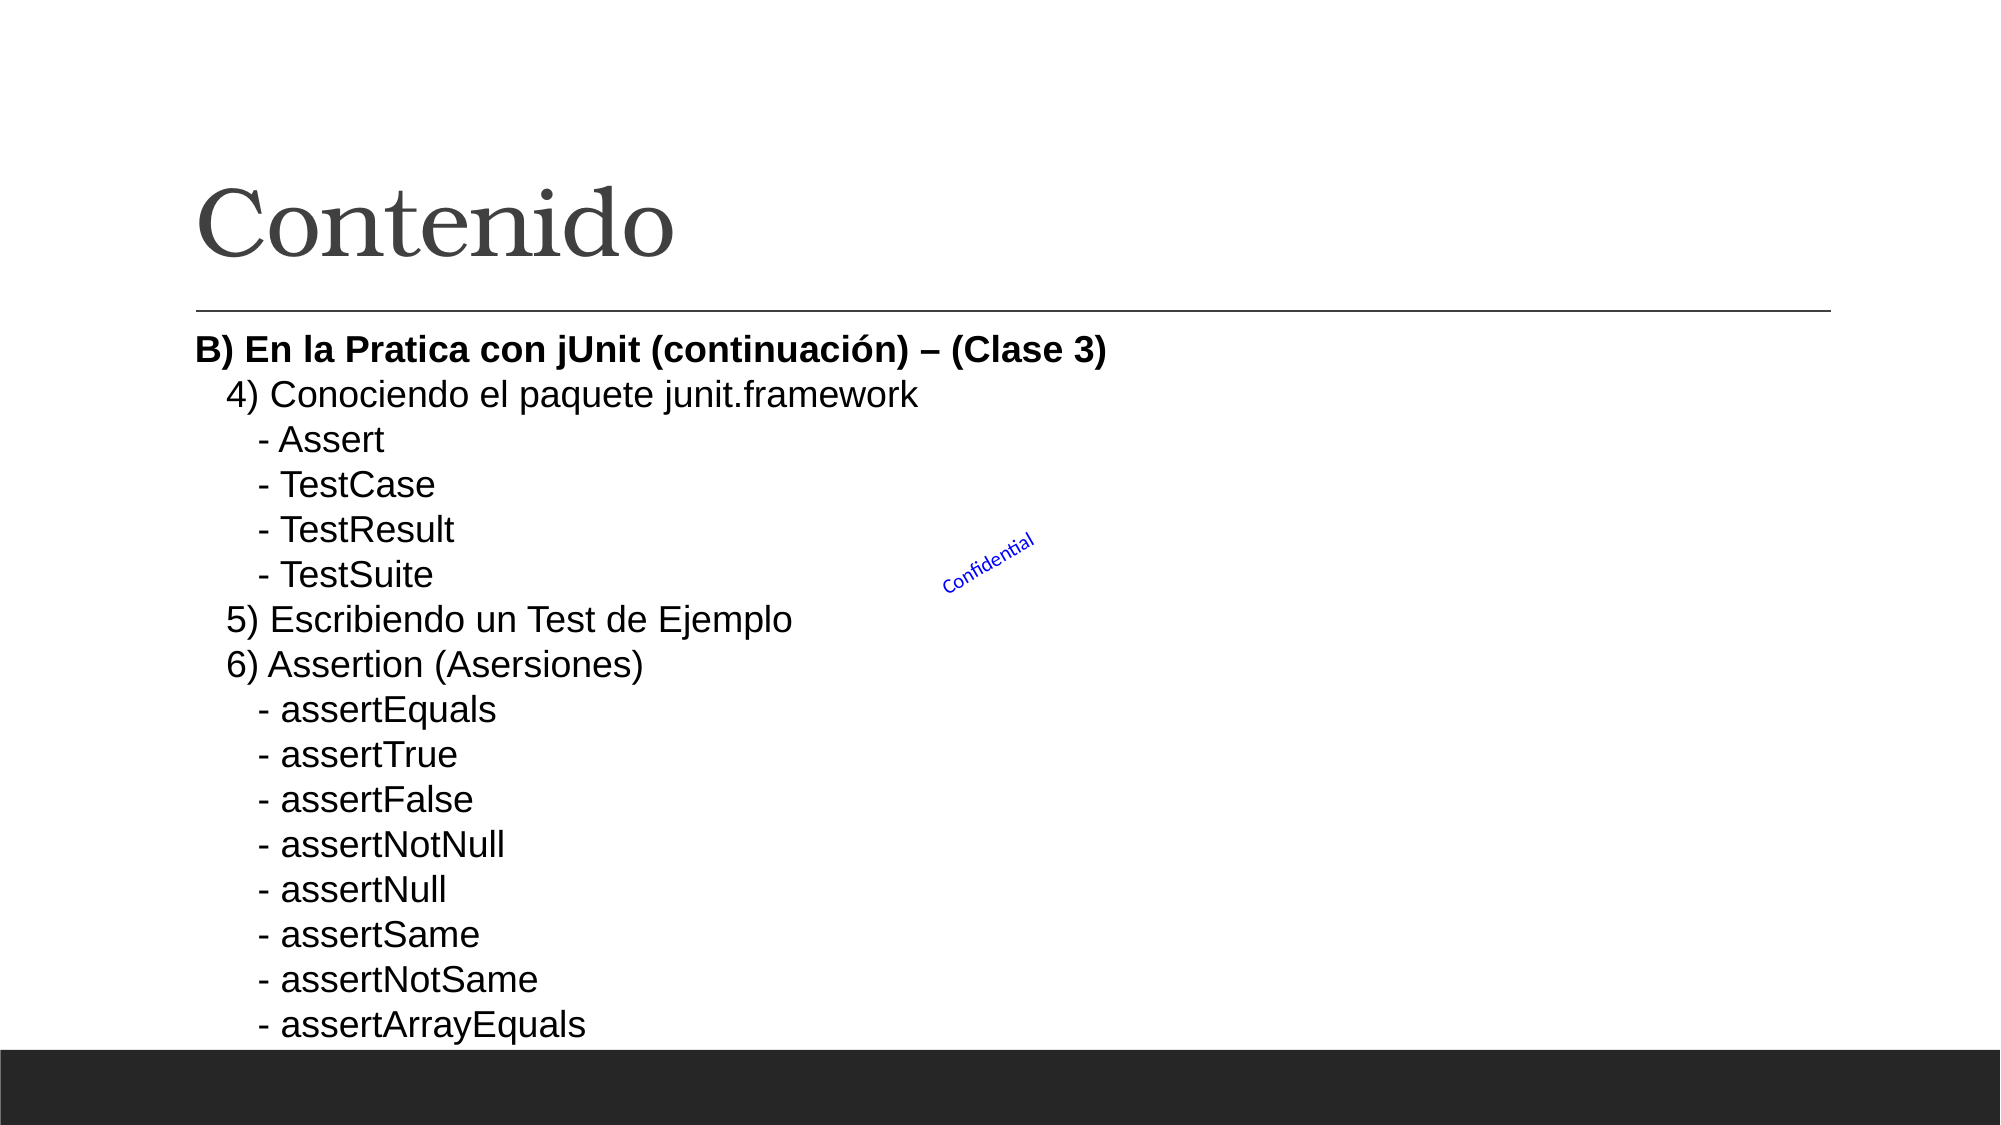

# Contenido
B) En la Pratica con jUnit (continuación) – (Clase 3)
   4) Conociendo el paquete junit.framework
      - Assert
      - TestCase
      - TestResult
      - TestSuite
   5) Escribiendo un Test de Ejemplo
   6) Assertion (Asersiones)
      - assertEquals
      - assertTrue
      - assertFalse
      - assertNotNull
      - assertNull
      - assertSame
      - assertNotSame
      - assertArrayEquals